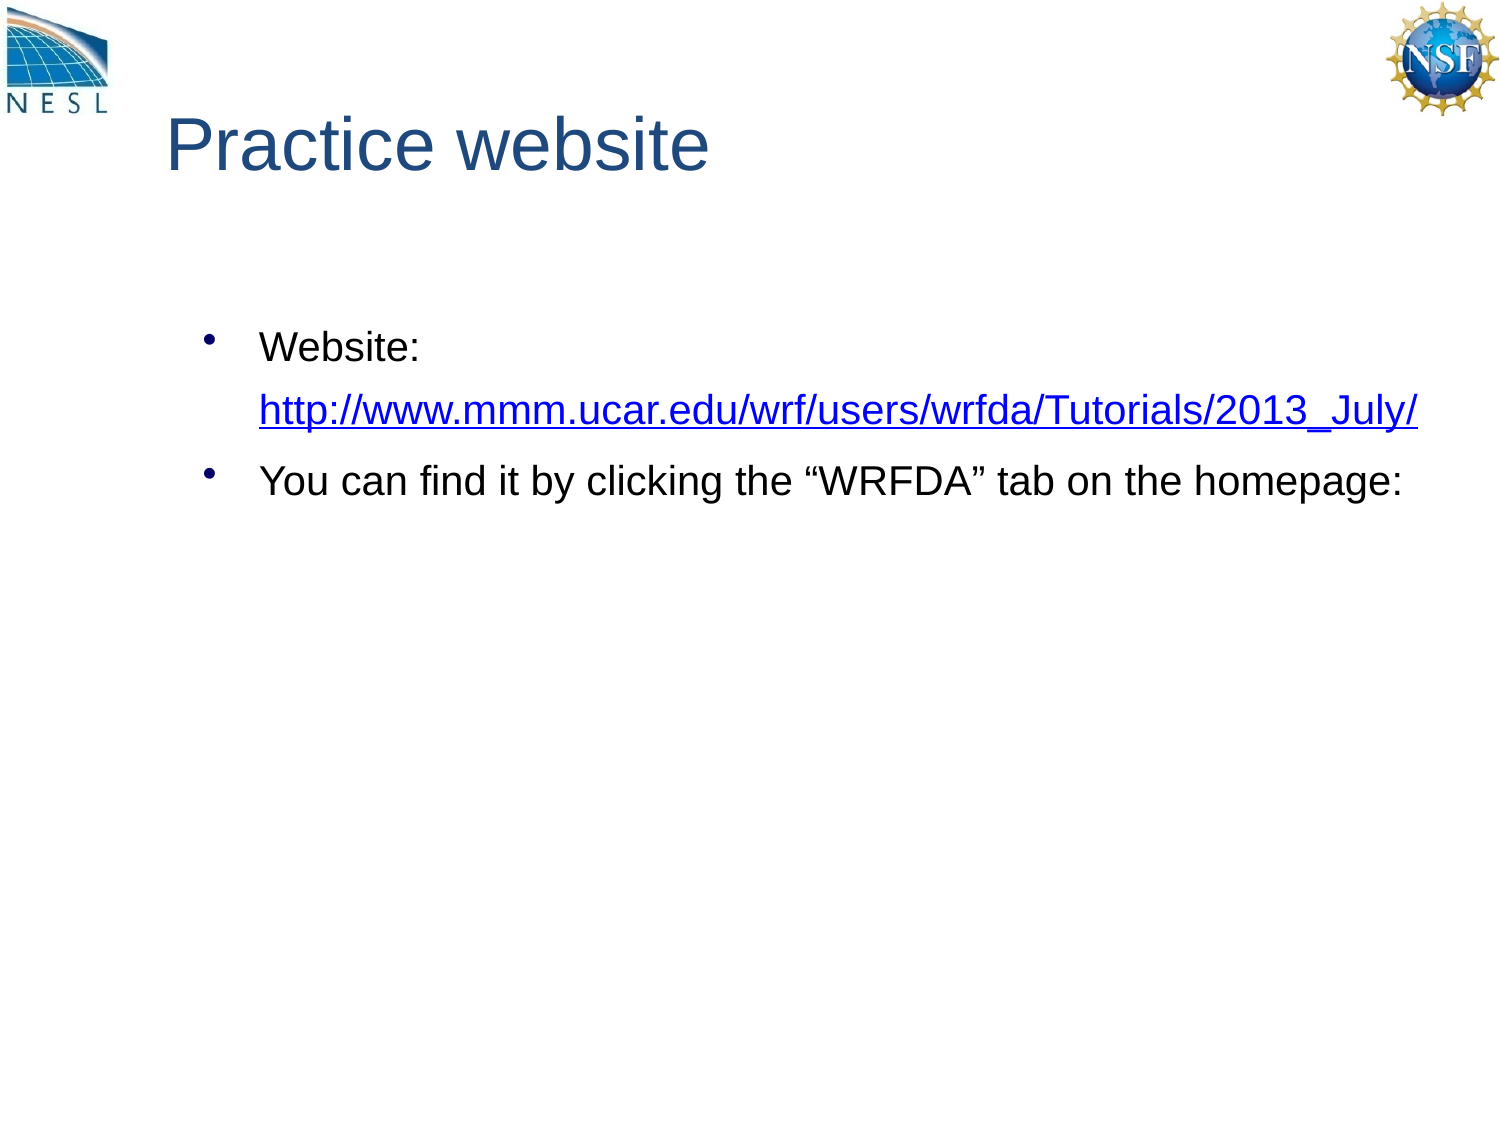

# Practice website
Website:
http://www.mmm.ucar.edu/wrf/users/wrfda/Tutorials/2013_July/
You can find it by clicking the “WRFDA” tab on the homepage: